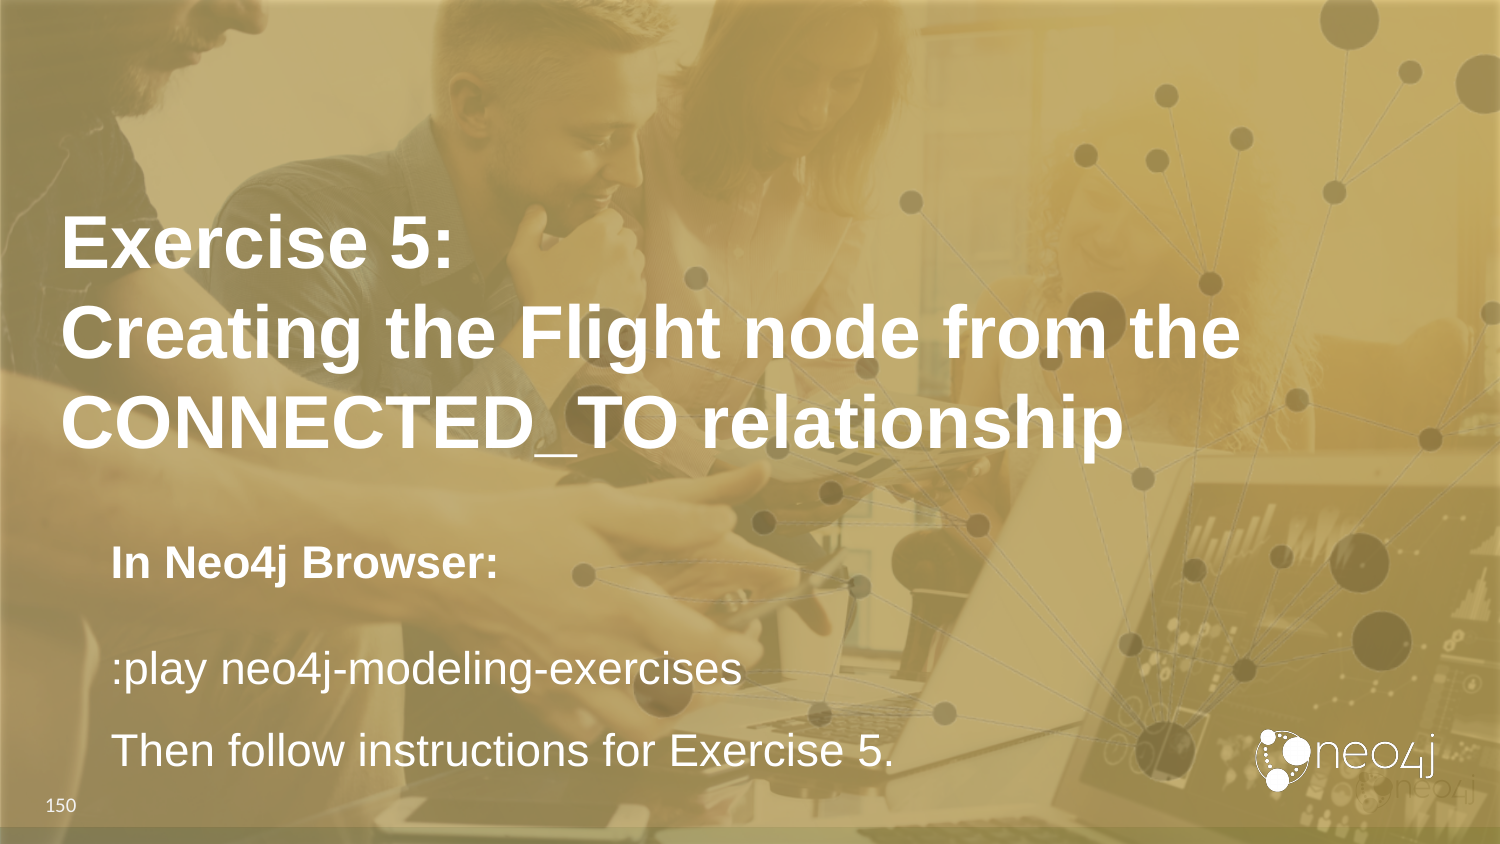

# Exercise 5:
Creating the Flight node from the CONNECTED_TO relationship

In Neo4j Browser:
:play neo4j-modeling-exercises
Then follow instructions for Exercise 5.

150